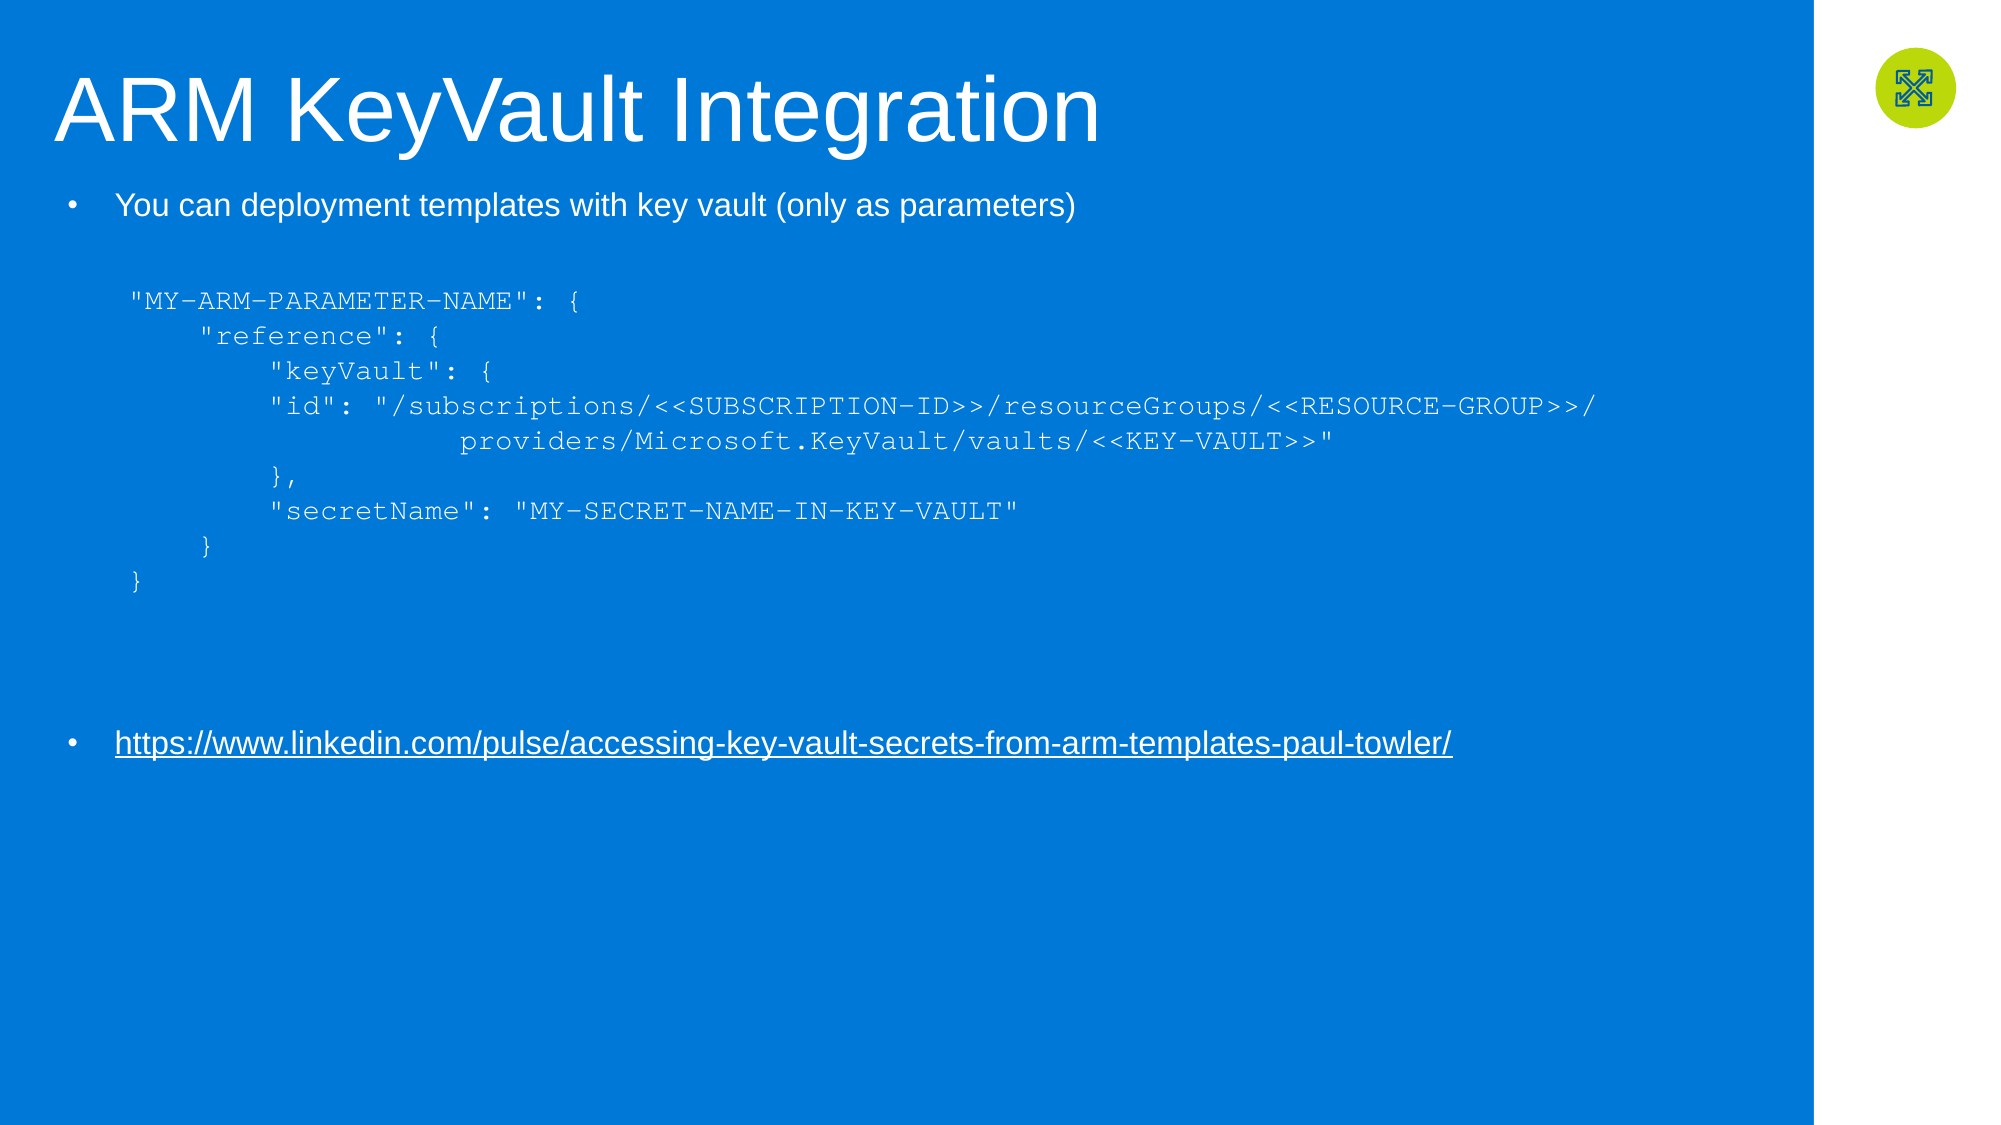

# ARM KeyVault Integration

You can deployment templates with key vault (only as parameters)

https://www.linkedin.com/pulse/accessing-key-vault-secrets-from-arm-templates-paul-towler/

"MY-ARM-PARAMETER-NAME": {
    "reference": {
        "keyVault": {
        "id": "/subscriptions/<<SUBSCRIPTION-ID>>/resourceGroups/<<RESOURCE-GROUP>>/
                   providers/Microsoft.KeyVault/vaults/<<KEY-VAULT>>"
        },
        "secretName": "MY-SECRET-NAME-IN-KEY-VAULT"
    }
}